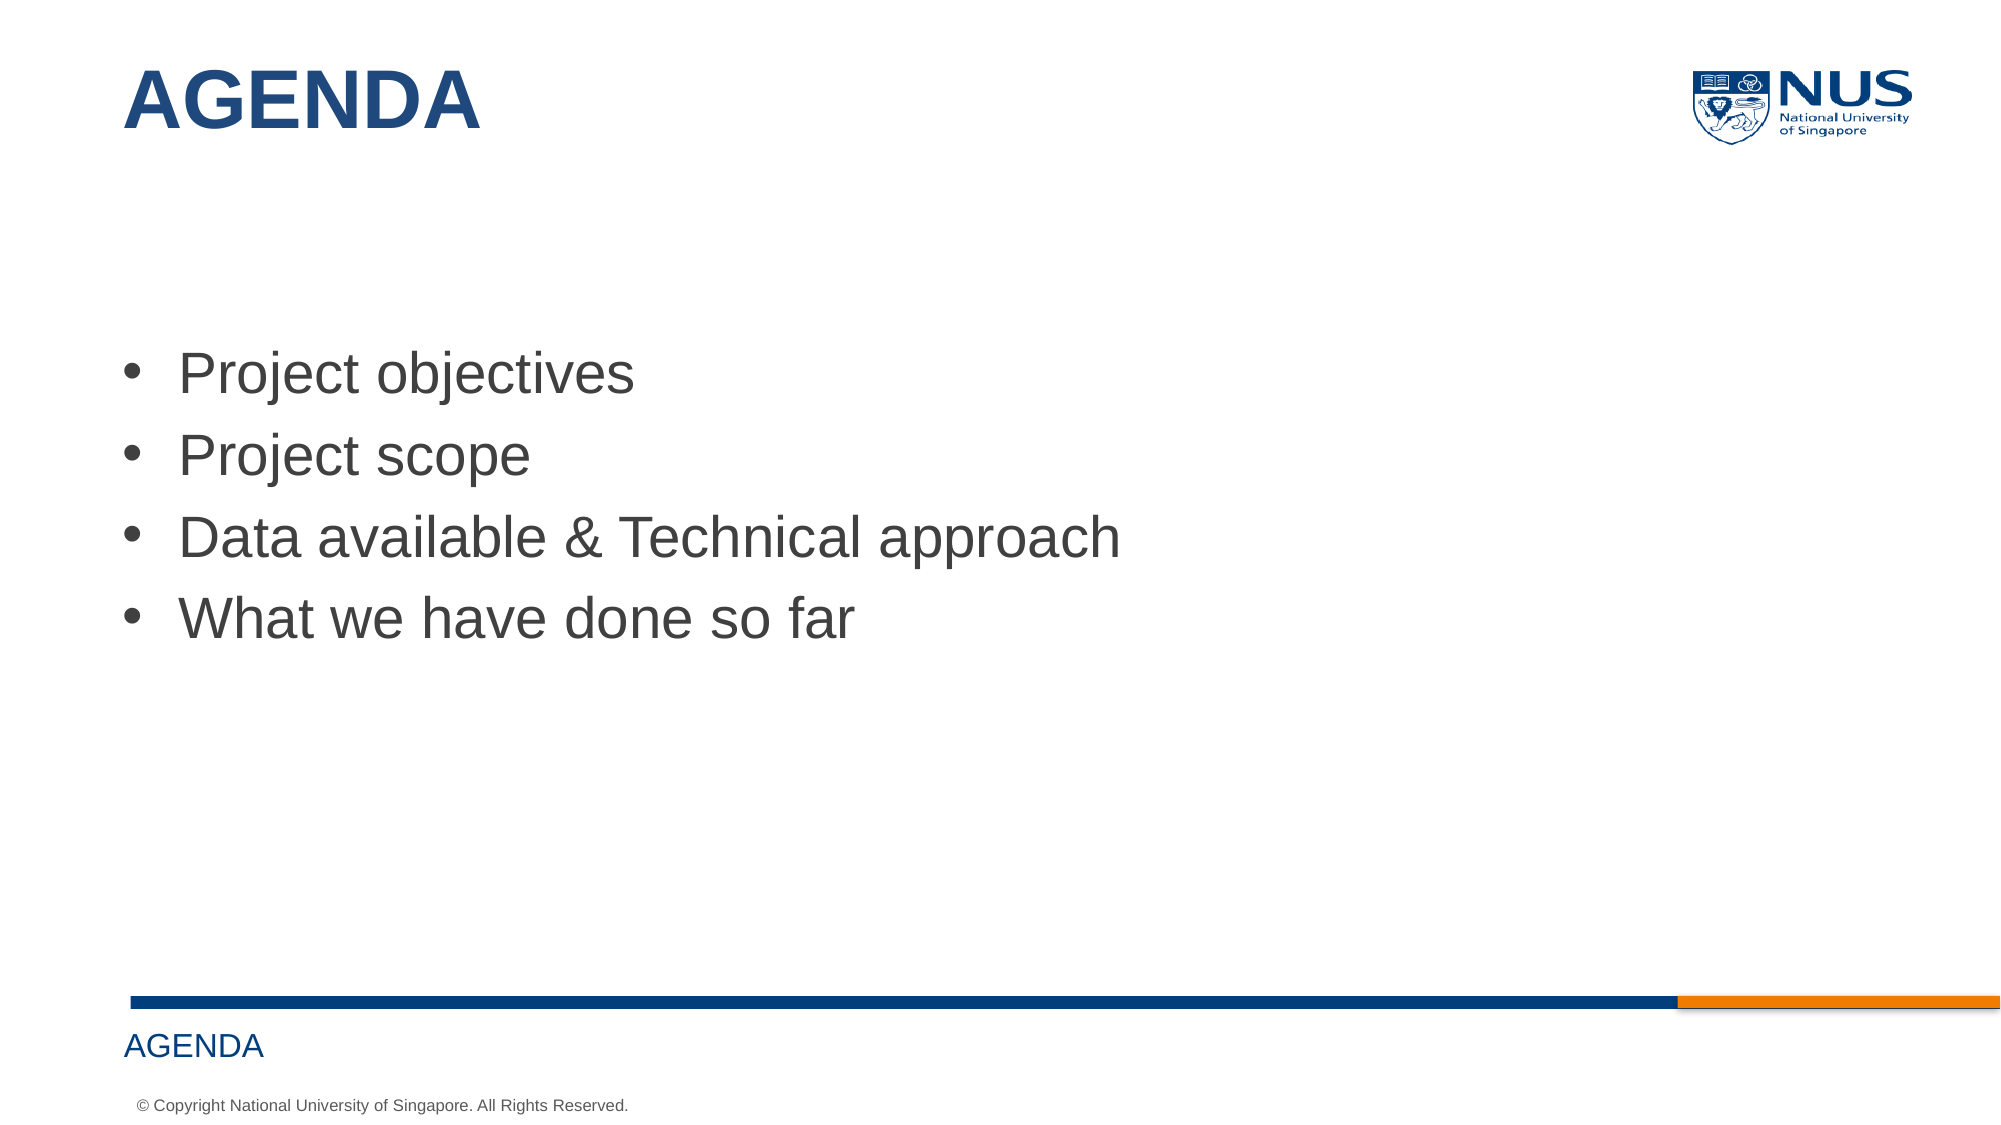

# agenda
Project objectives
Project scope
Data available & Technical approach
What we have done so far

agenda